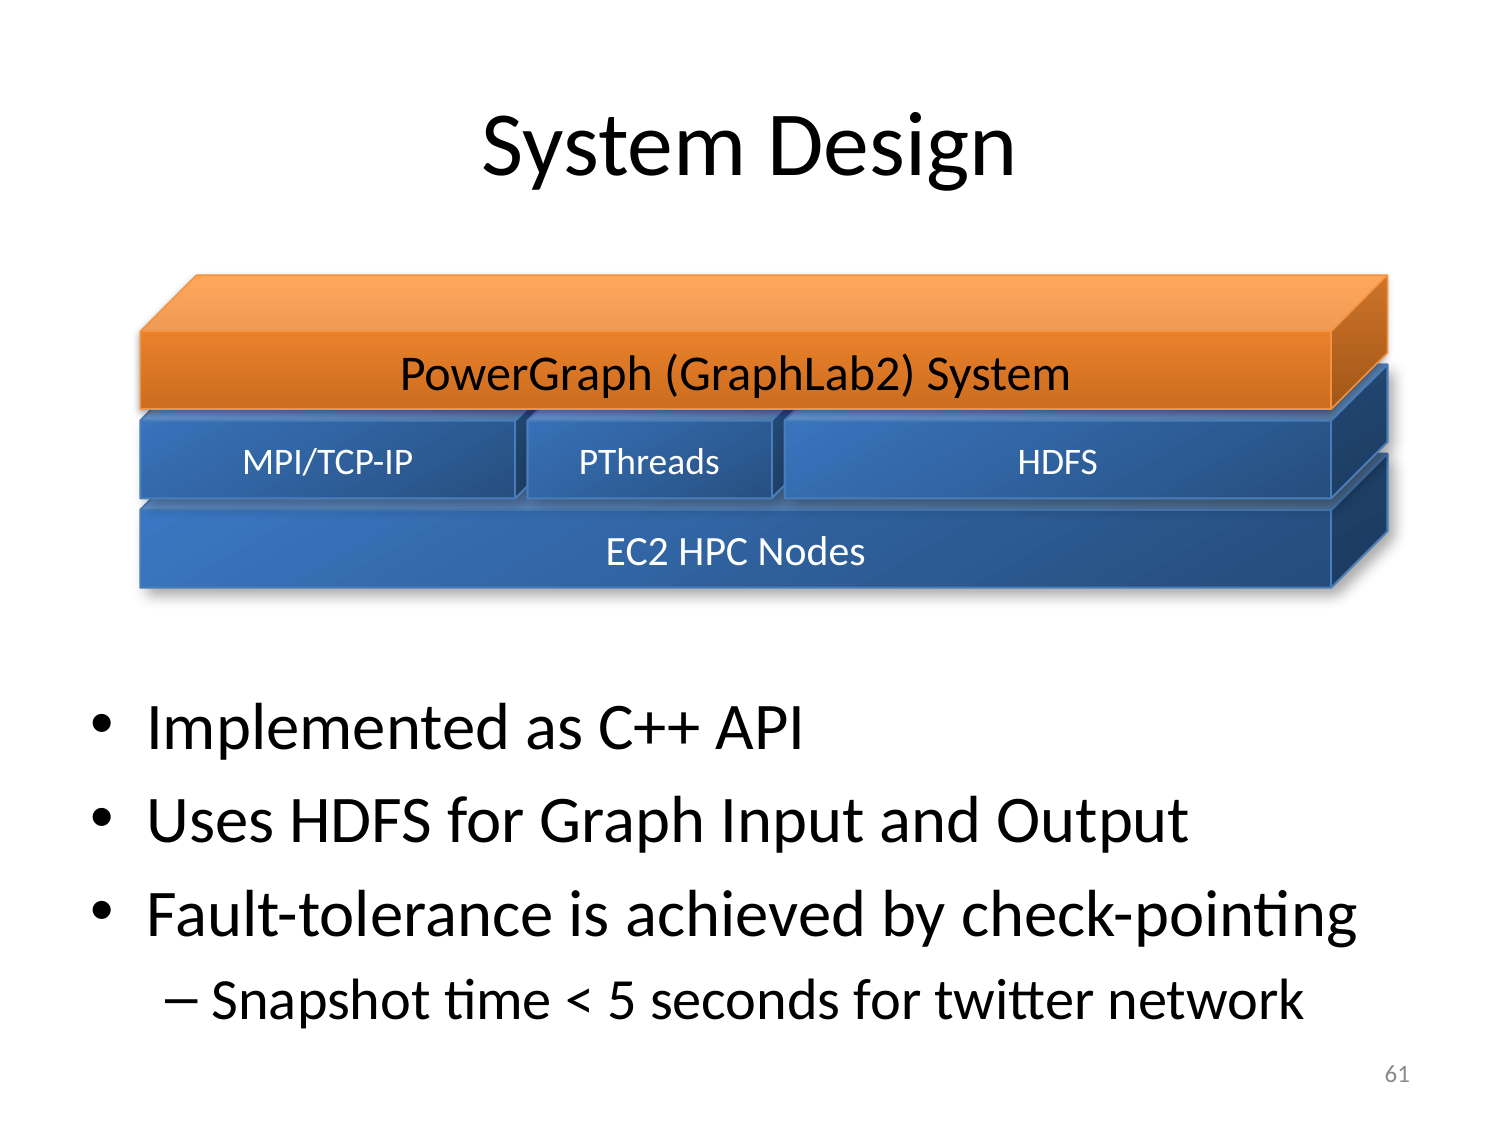

# System Design
PowerGraph (GraphLab2) System
MPI/TCP-IP
PThreads
HDFS
EC2 HPC Nodes
Implemented as C++ API
Uses HDFS for Graph Input and Output
Fault-tolerance is achieved by check-pointing
Snapshot time < 5 seconds for twitter network
61